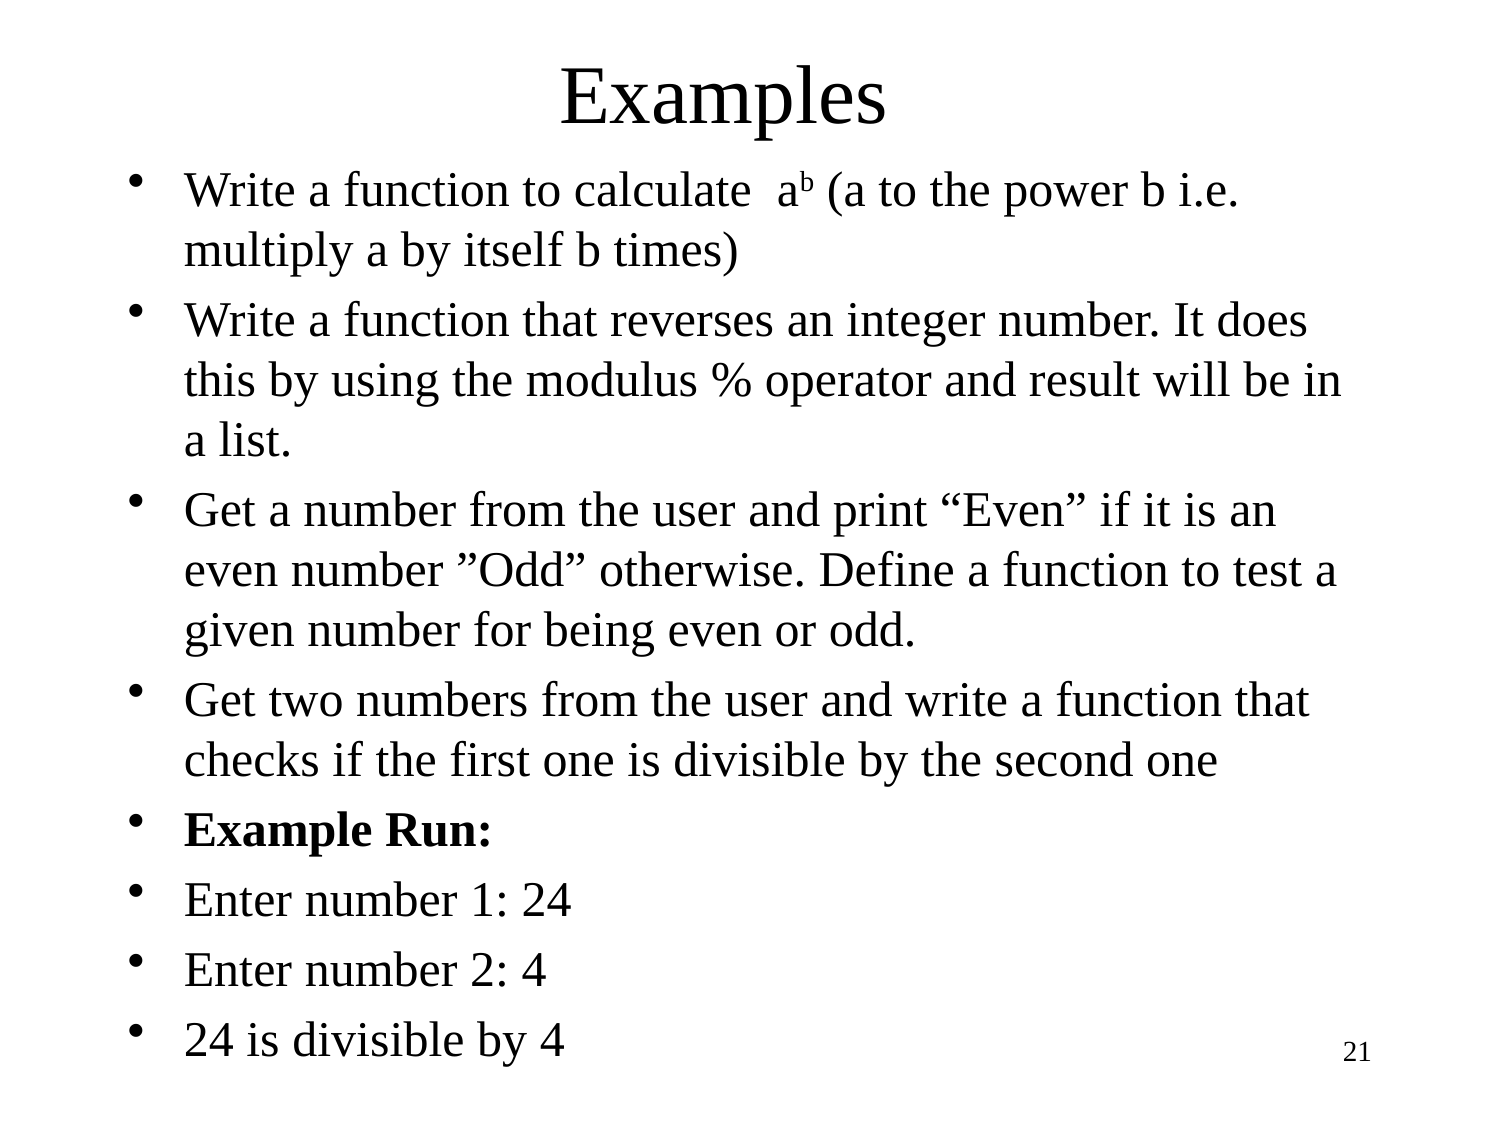

# Examples
Write a function to calculate  ab (a to the power b i.e. multiply a by itself b times)
Write a function that reverses an integer number. It does this by using the modulus % operator and result will be in a list.
Get a number from the user and print “Even” if it is an even number ”Odd” otherwise. Define a function to test a given number for being even or odd.
Get two numbers from the user and write a function that checks if the first one is divisible by the second one
Example Run:
Enter number 1: 24
Enter number 2: 4
24 is divisible by 4

21